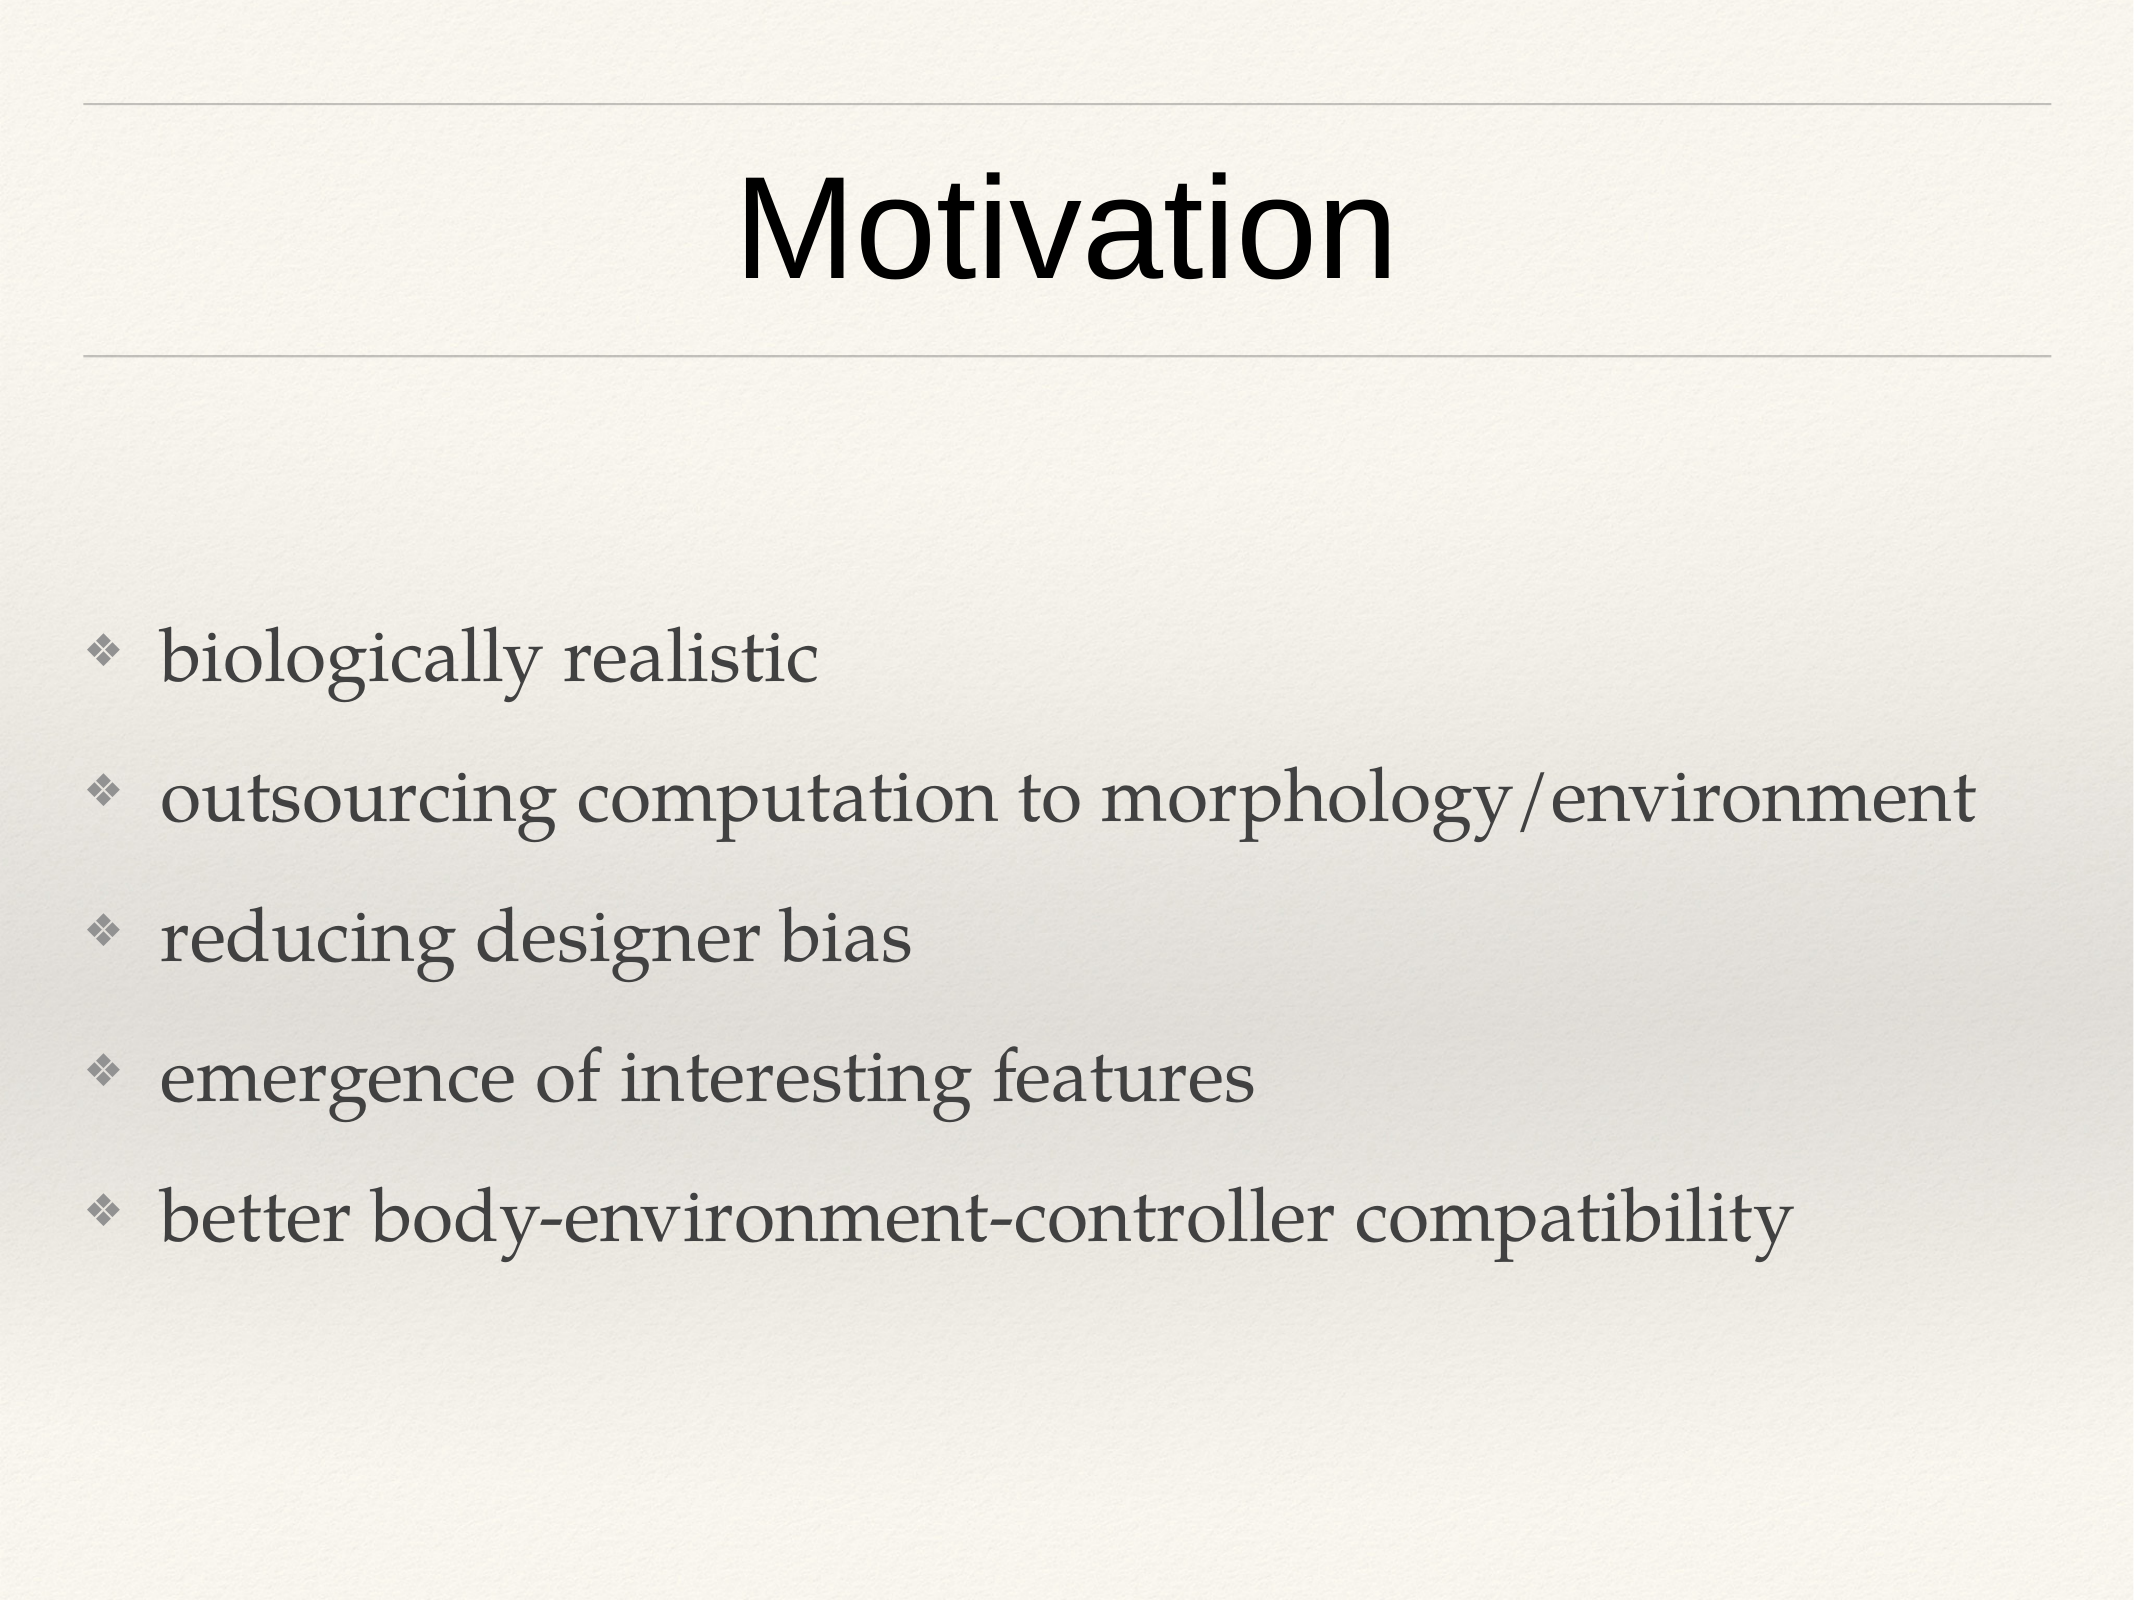

# Motivation
biologically realistic
outsourcing computation to morphology/environment
reducing designer bias
emergence of interesting features
better body-environment-controller compatibility
3